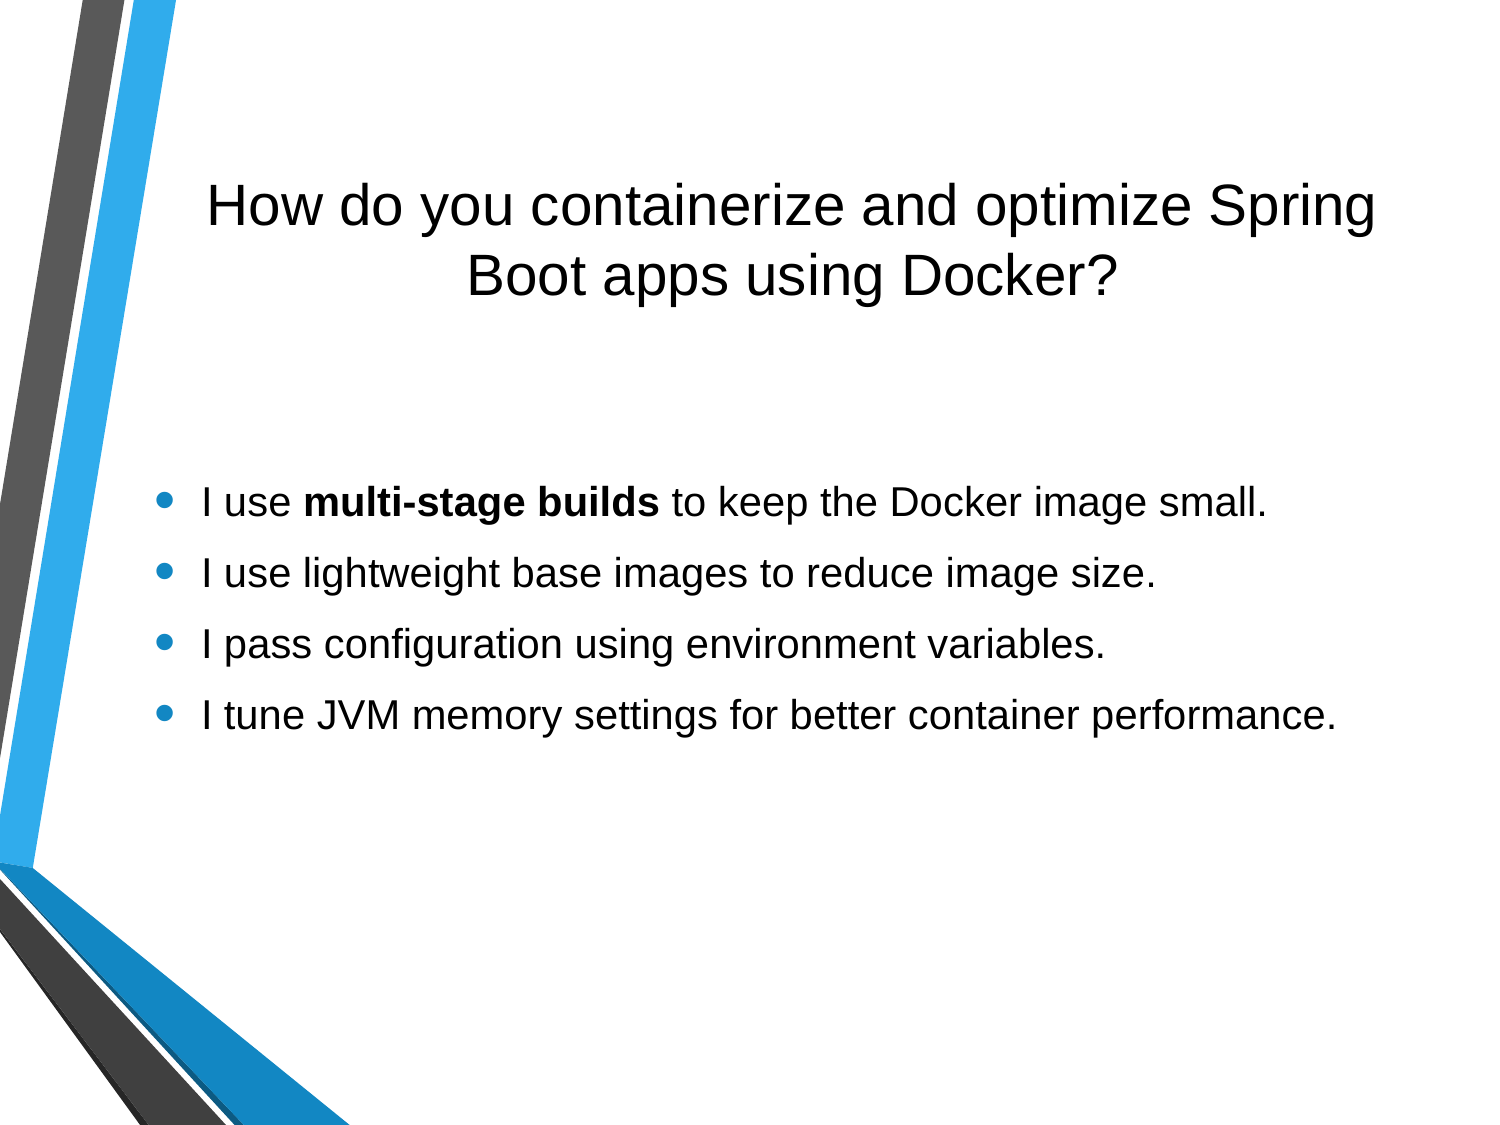

# How do you containerize and optimize Spring Boot apps using Docker?
I use multi-stage builds to keep the Docker image small.
I use lightweight base images to reduce image size.
I pass configuration using environment variables.
I tune JVM memory settings for better container performance.